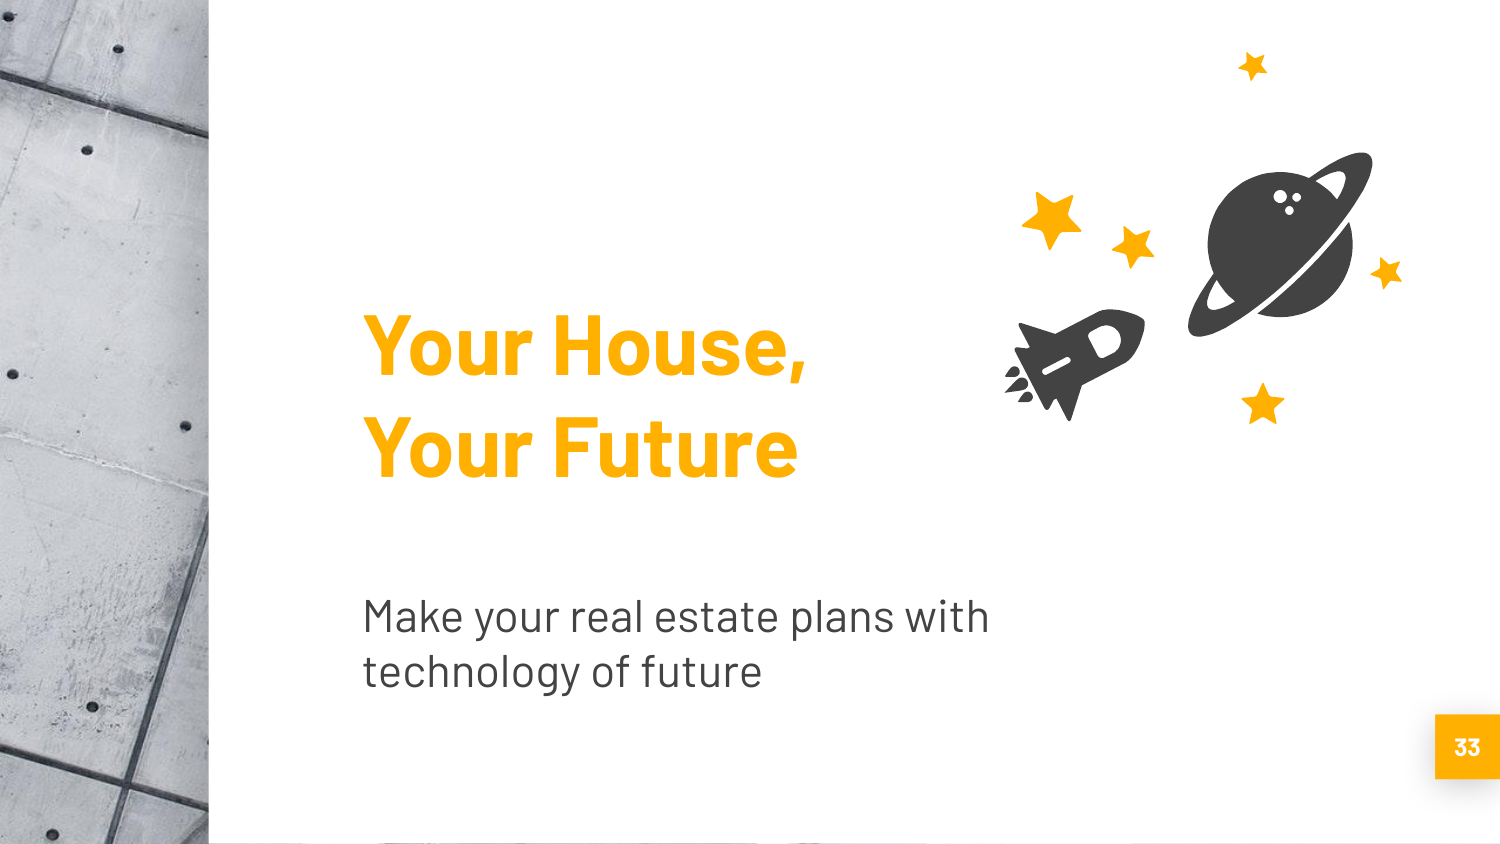

Your House,
Your Future

Make your real estate plans with technology of future
33